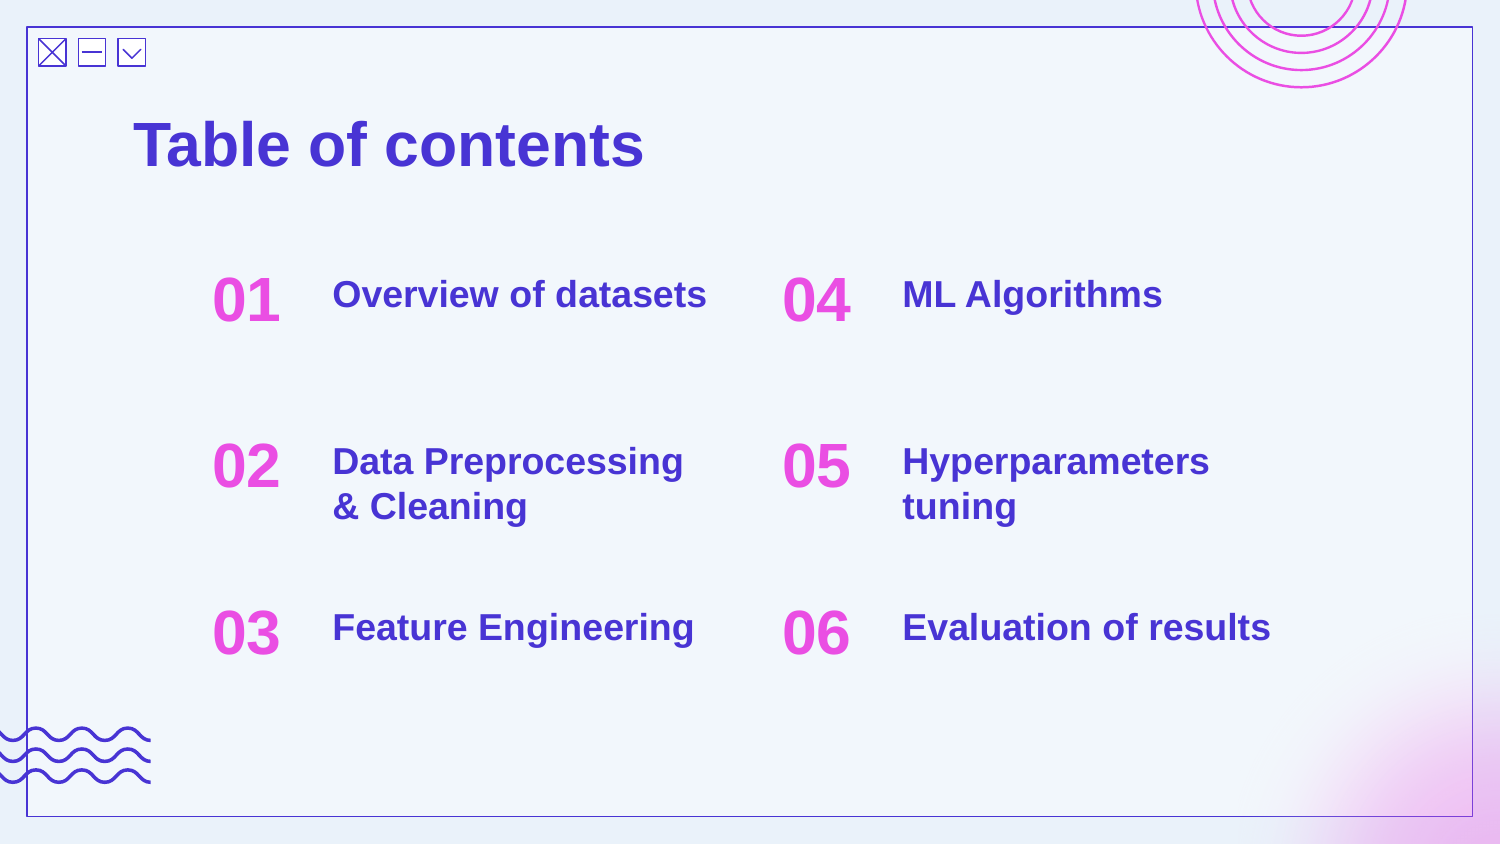

# Table of contents
Overview of datasets
04
ML Algorithms
01
02
Data Preprocessing & Cleaning
05
Hyperparameters tuning
03
Feature Engineering
06
Evaluation of results